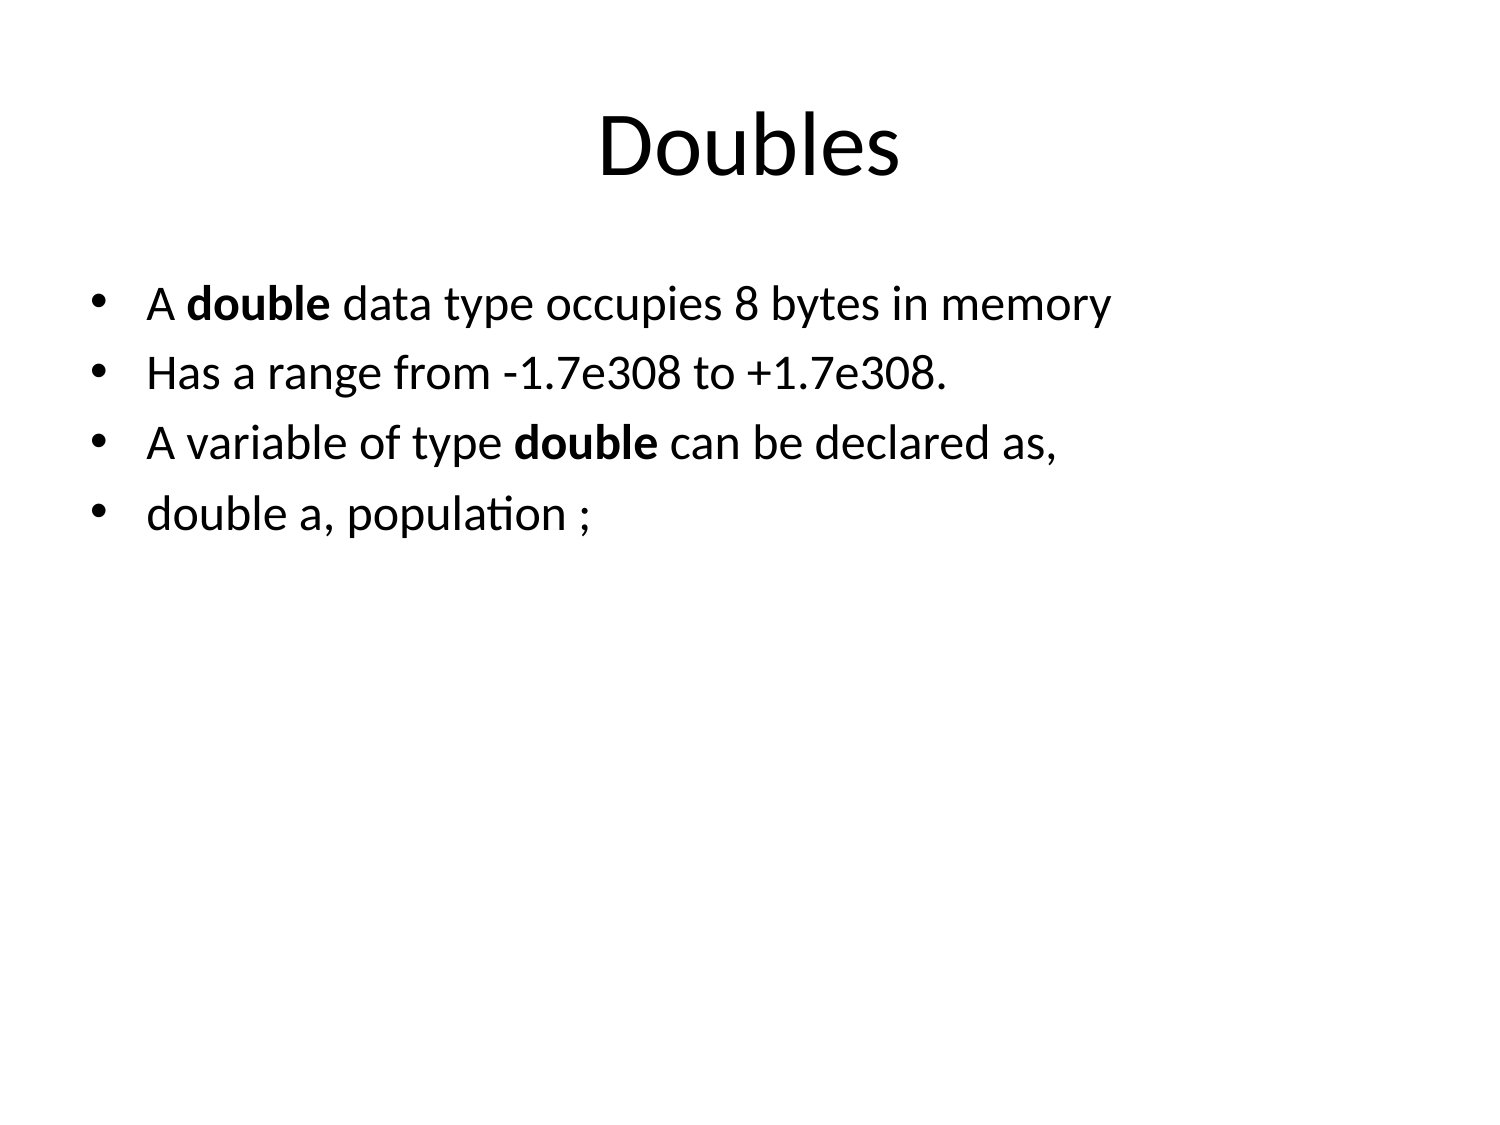

# Doubles
A double data type occupies 8 bytes in memory
Has a range from -1.7e308 to +1.7e308.
A variable of type double can be declared as,
double a, population ;